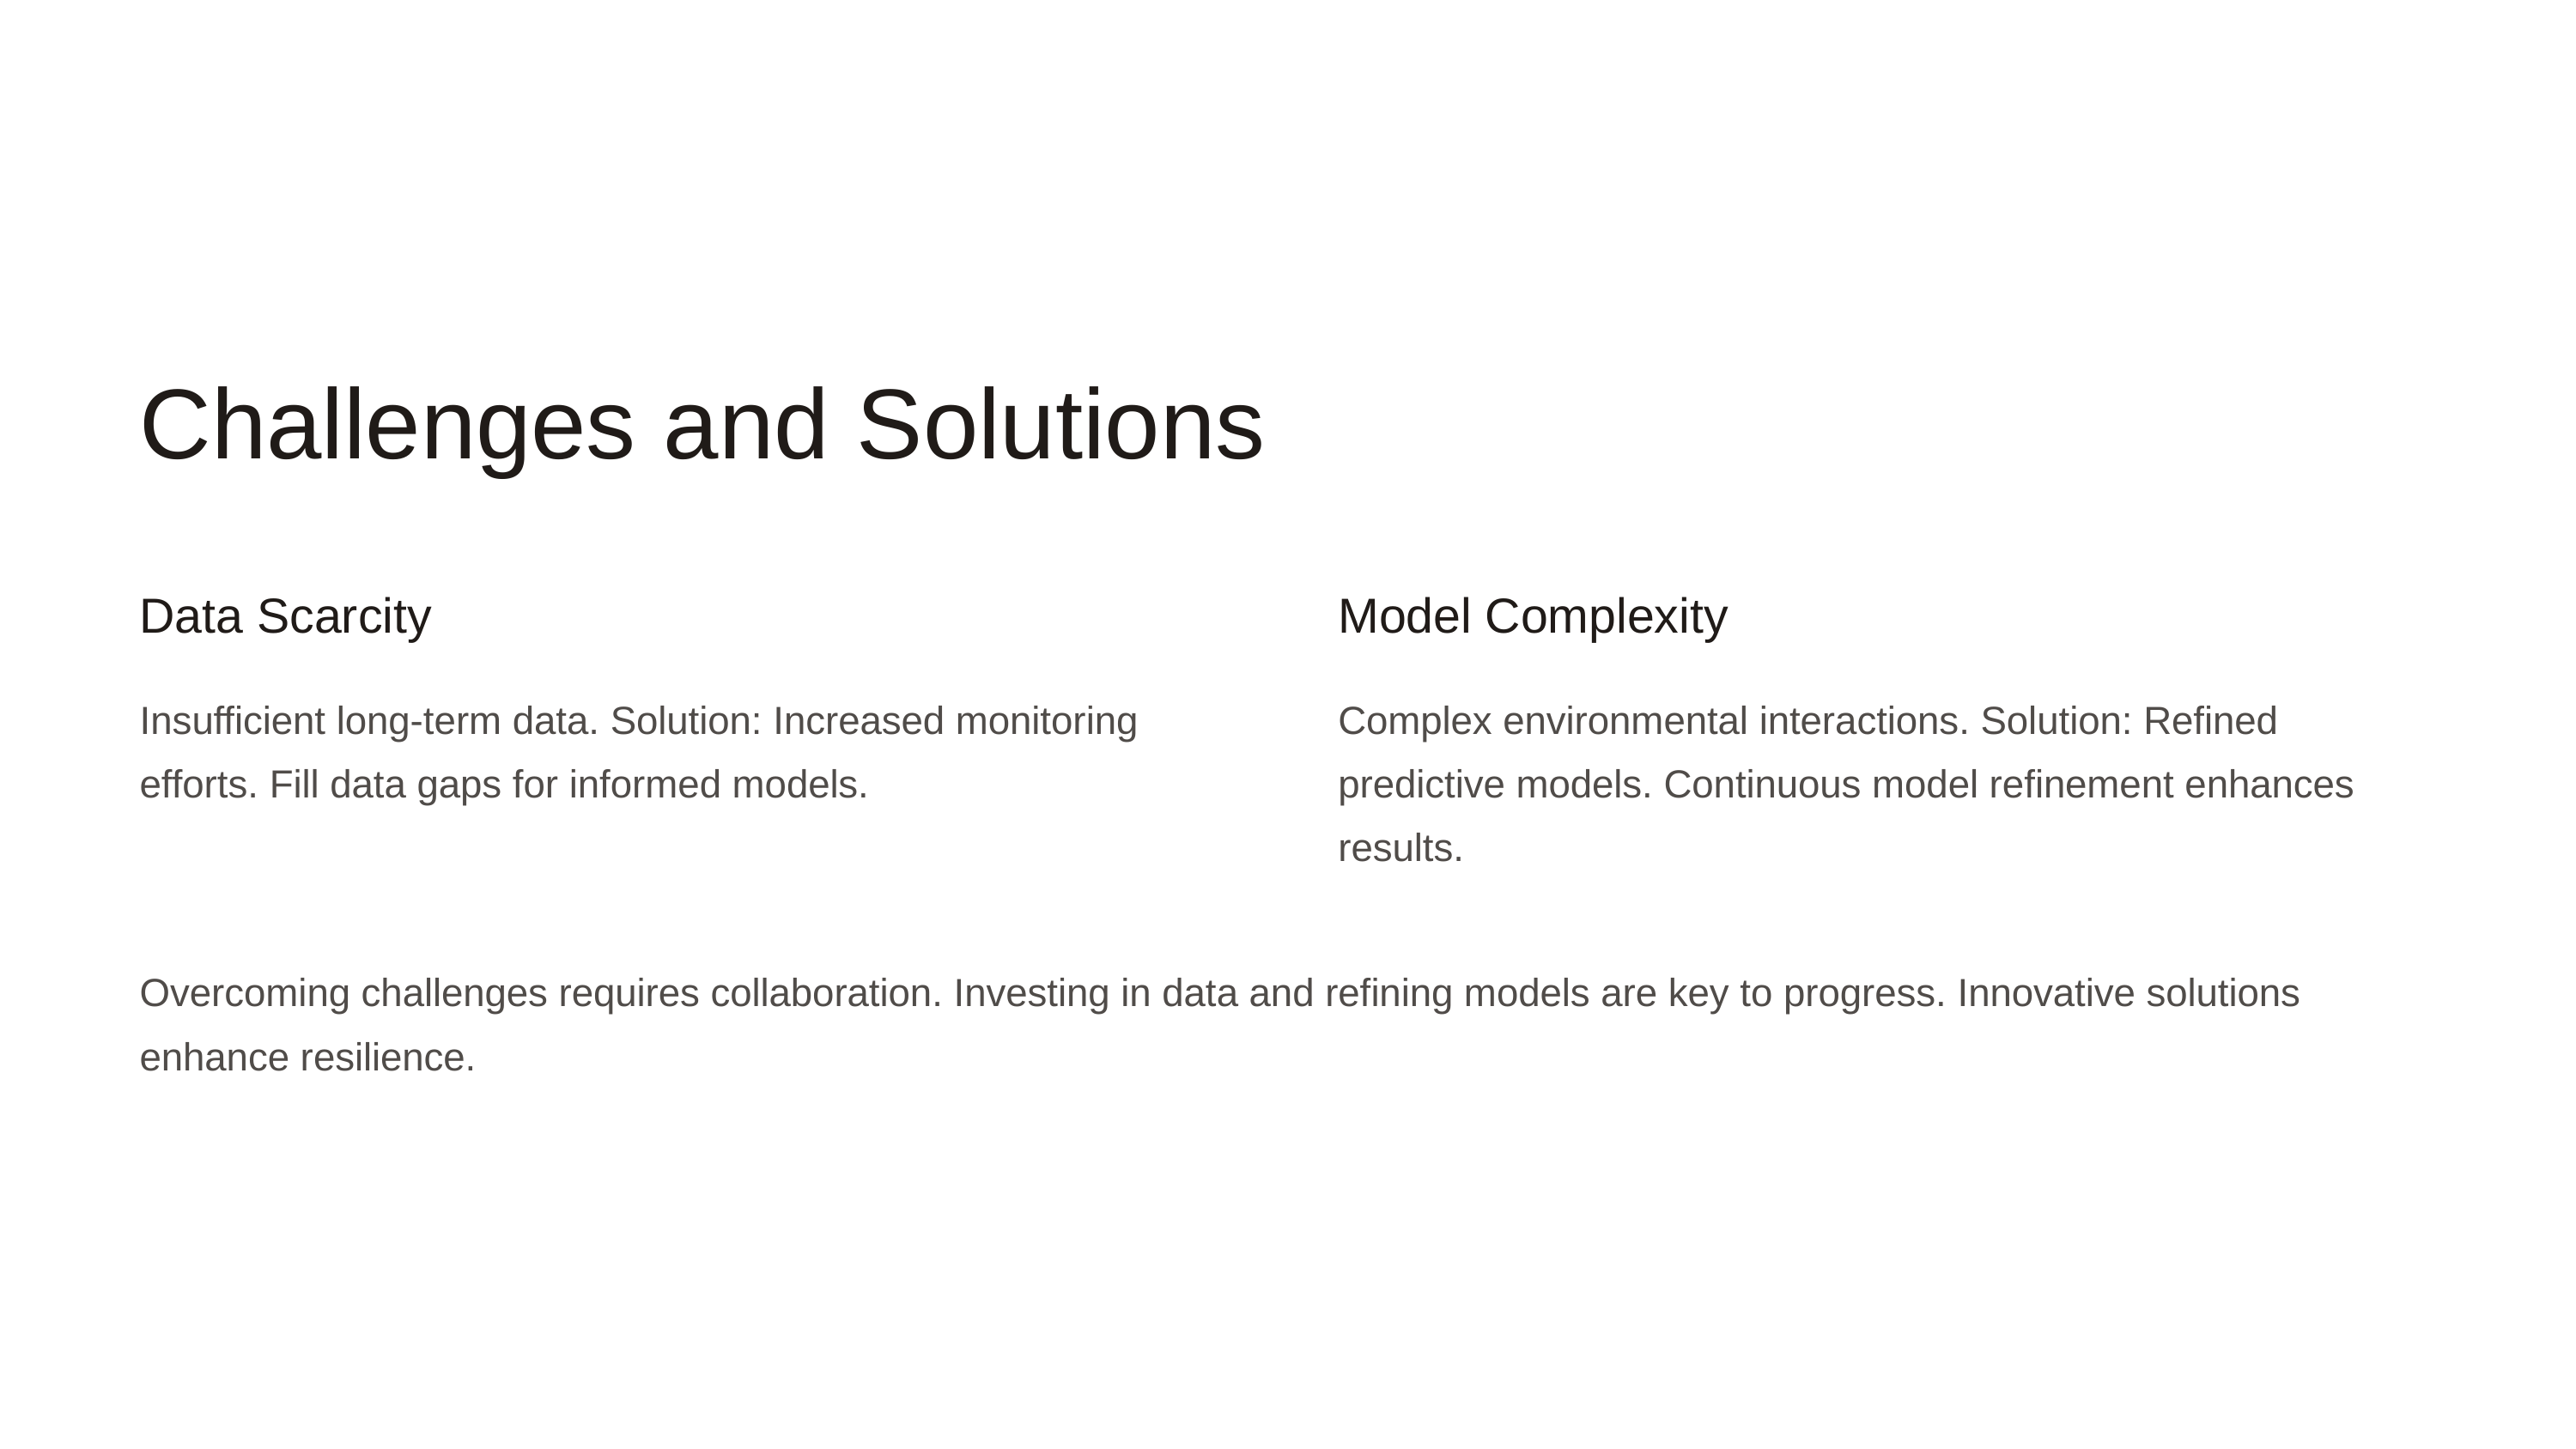

Challenges and Solutions

Data Scarcity

Model Complexity

Insufficient long-term data. Solution: Increased monitoring efforts. Fill data gaps for informed models.

Complex environmental interactions. Solution: Refined predictive models. Continuous model refinement enhances results.

Overcoming challenges requires collaboration. Investing in data and refining models are key to progress. Innovative solutions enhance resilience.